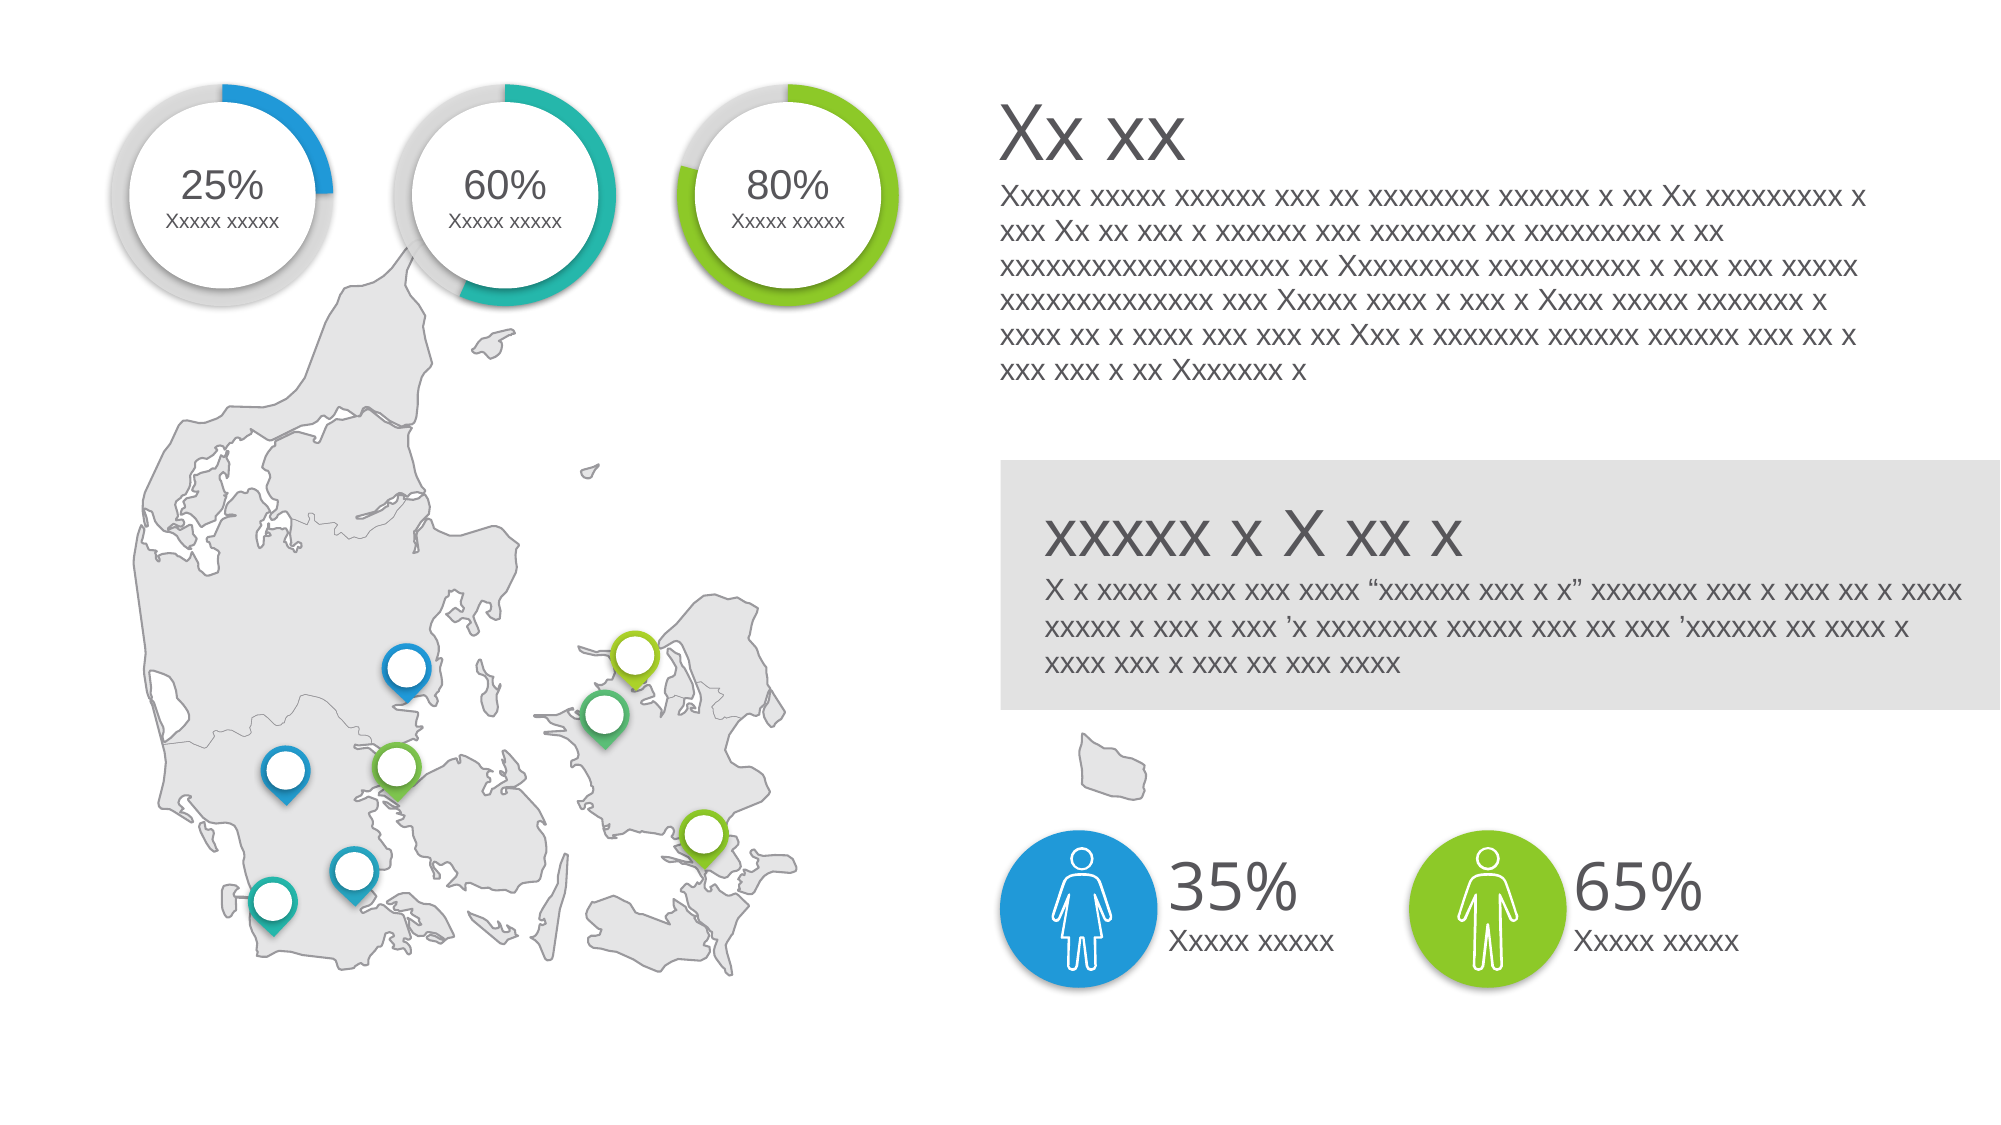

25%
Xxxxx xxxxx

60%
Xxxxx xxxxx

80%
Xxxxx xxxxx
Xx xx
Xxxxx xxxxx xxxxxx xxx xx xxxxxxxx xxxxxx x xx Xx xxxxxxxxx x xxx Xx xx xxx x xxxxxx xxx xxxxxxx xx xxxxxxxxx x xx xxxxxxxxxxxxxxxxxxx xx Xxxxxxxxx xxxxxxxxxx x xxx xxx xxxxx xxxxxxxxxxxxxx xxx Xxxxx xxxx x xxx x Xxxx xxxxx xxxxxxx x xxxx xx x xxxx xxx xxx xx Xxx x xxxxxxx xxxxxx xxxxxx xxx xx x xxx xxx x xx Xxxxxxx x

xxxxx x X xx x
X x xxxx x xxx xxx xxxx “xxxxxx xxx x x” xxxxxxx xxx x xxx xx x xxxx xxxxx x xxx x xxx ’x xxxxxxxx xxxxx xxx xx xxx ’xxxxxx xx xxxx x xxxx xxx x xxx xx xxx xxxx

35%
Xxxxx xxxxx
65%
Xxxxx xxxxx